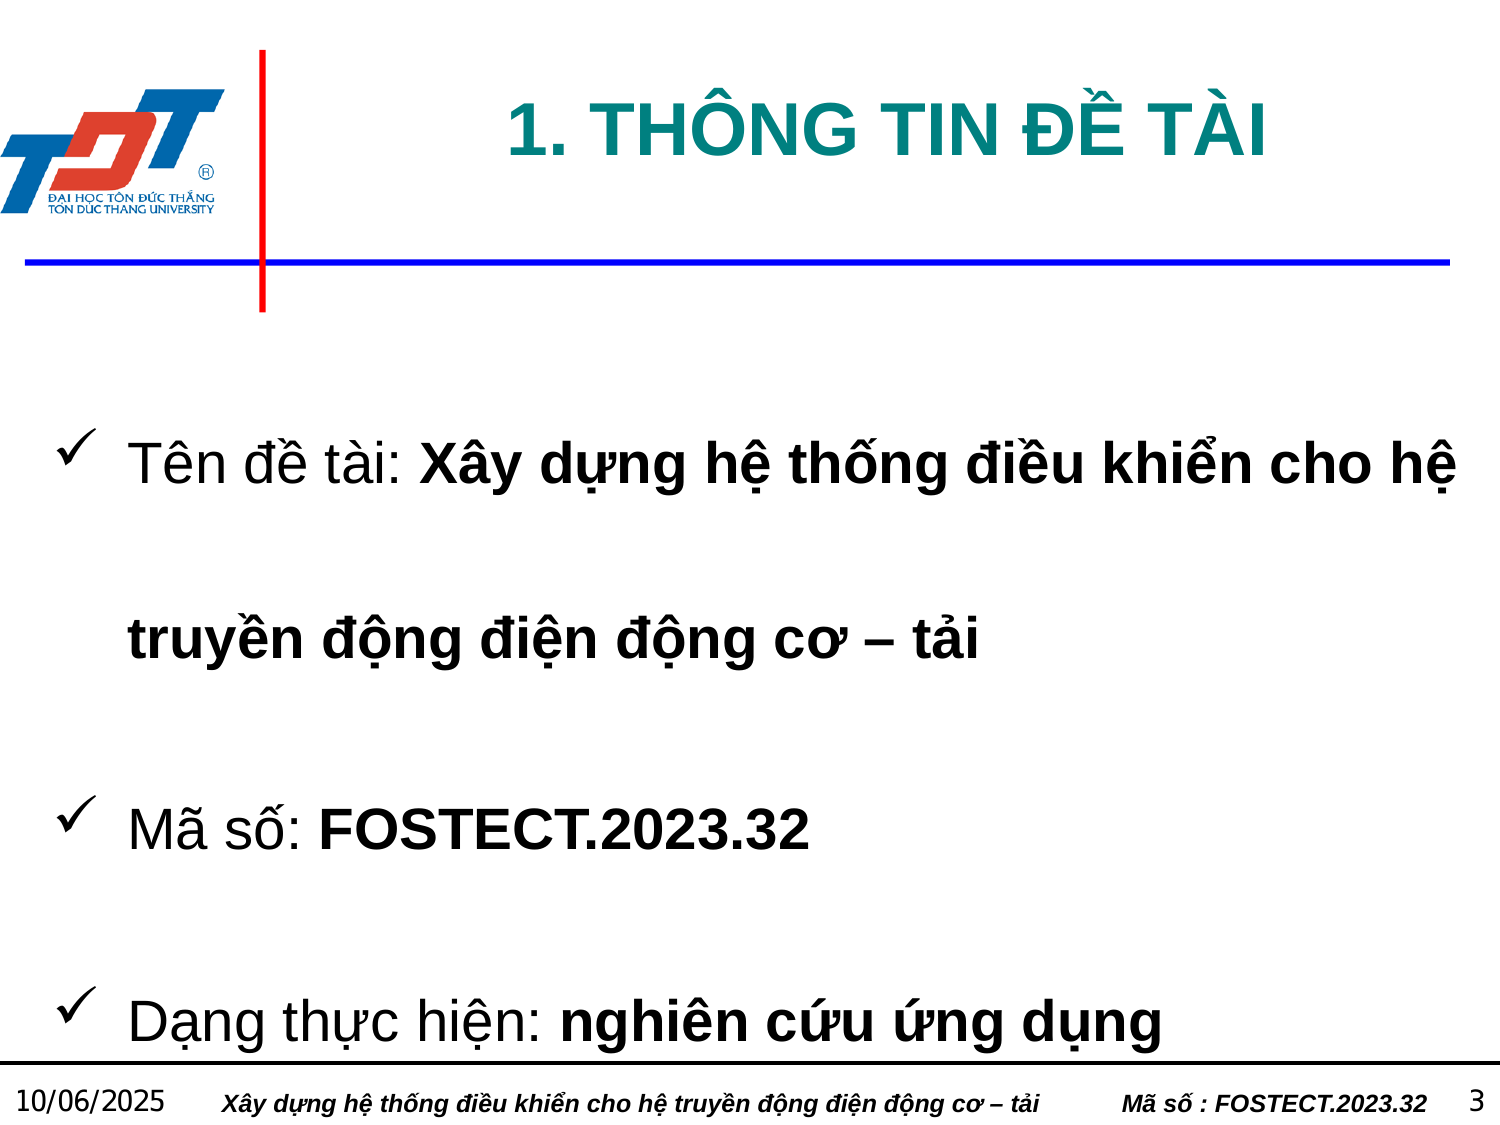

1. THÔNG TIN ĐỀ TÀI
Tên đề tài: Xây dựng hệ thống điều khiển cho hệ truyền động điện động cơ – tải
Mã số: FOSTECT.2023.32
Dạng thực hiện: nghiên cứu ứng dụng
10/06/2025
3

Xây dựng hệ thống điều khiển cho hệ truyền động điện động cơ – tải	Mã số : FOSTECT.2023.32